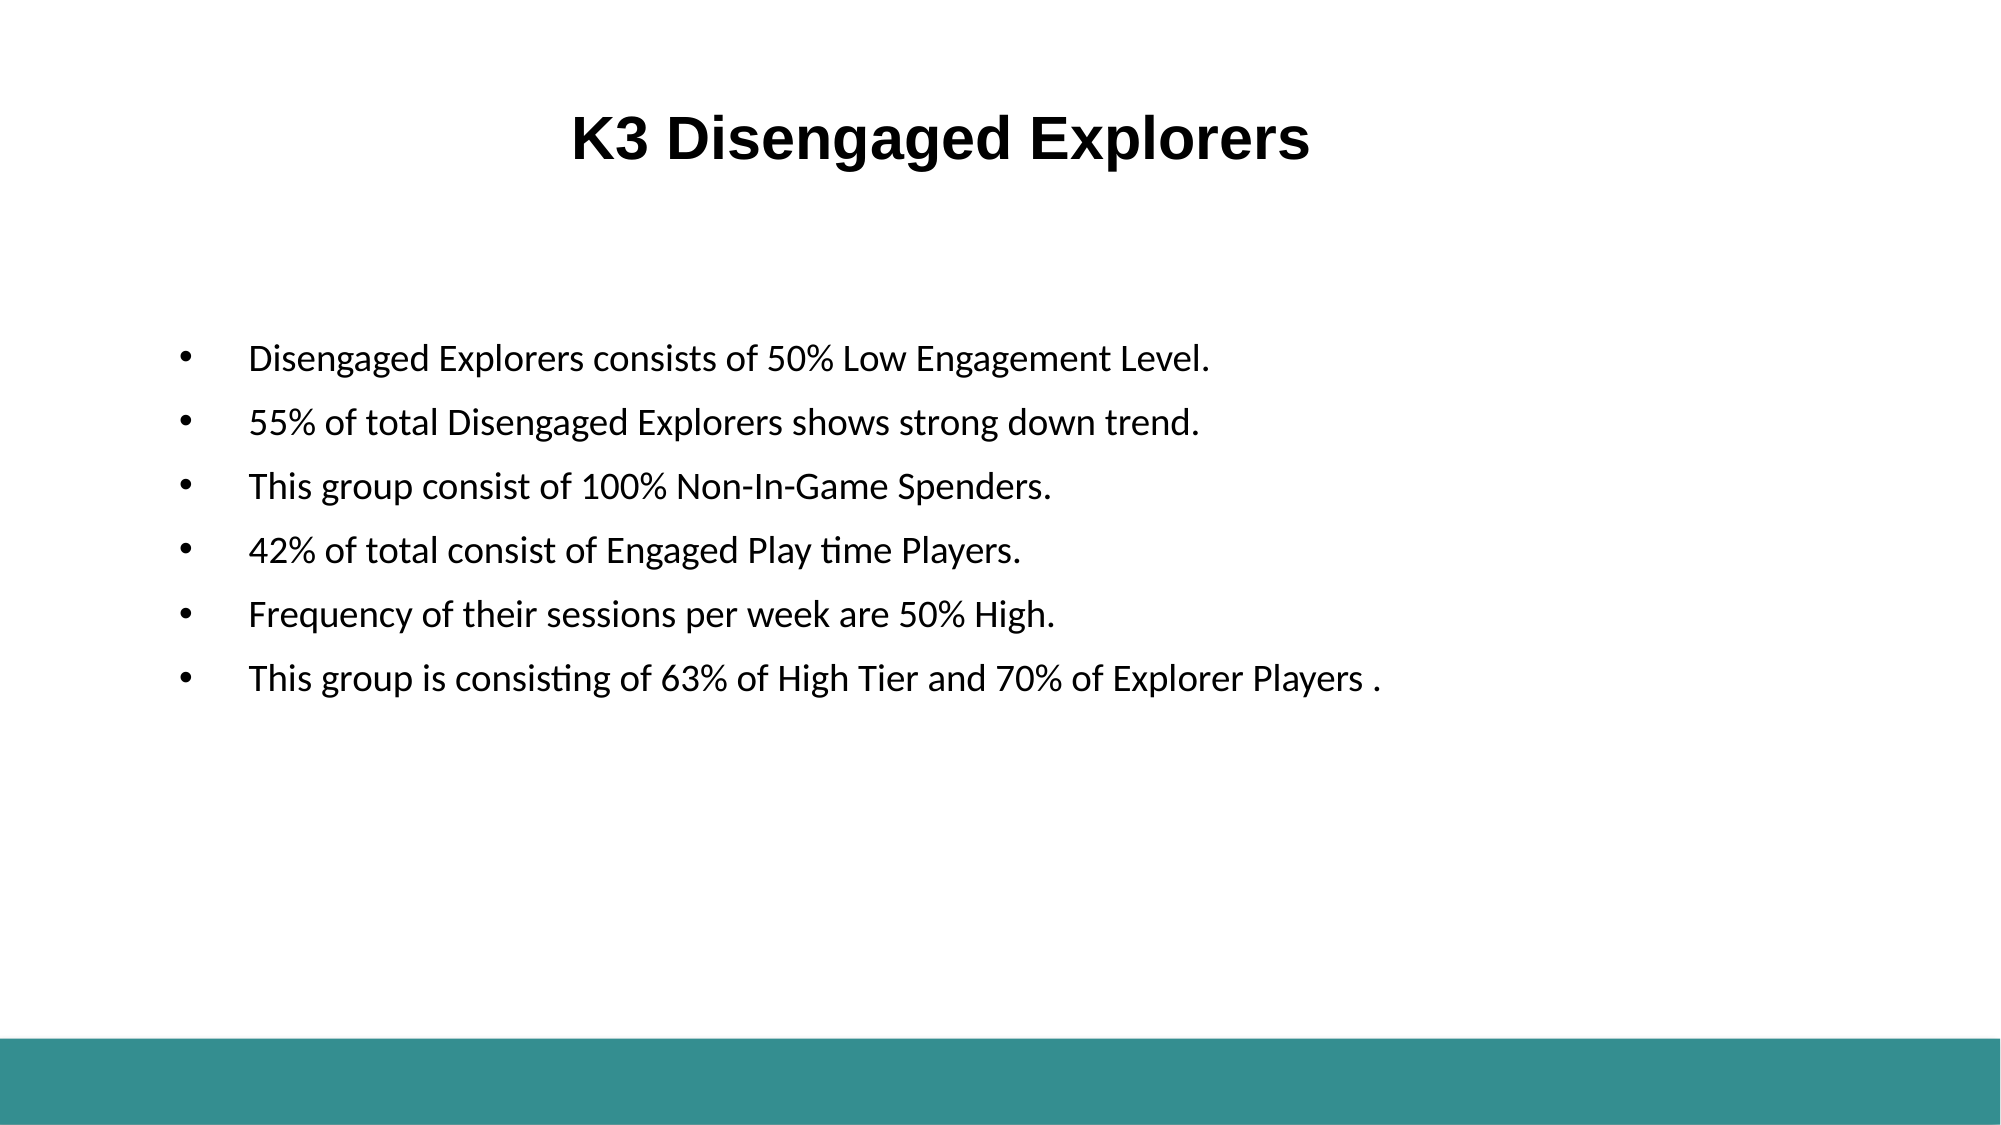

# K3 Disengaged Explorers
Disengaged Explorers consists of 50% Low Engagement Level.
55% of total Disengaged Explorers shows strong down trend.
This group consist of 100% Non-In-Game Spenders.
42% of total consist of Engaged Play time Players.
Frequency of their sessions per week are 50% High.
This group is consisting of 63% of High Tier and 70% of Explorer Players .